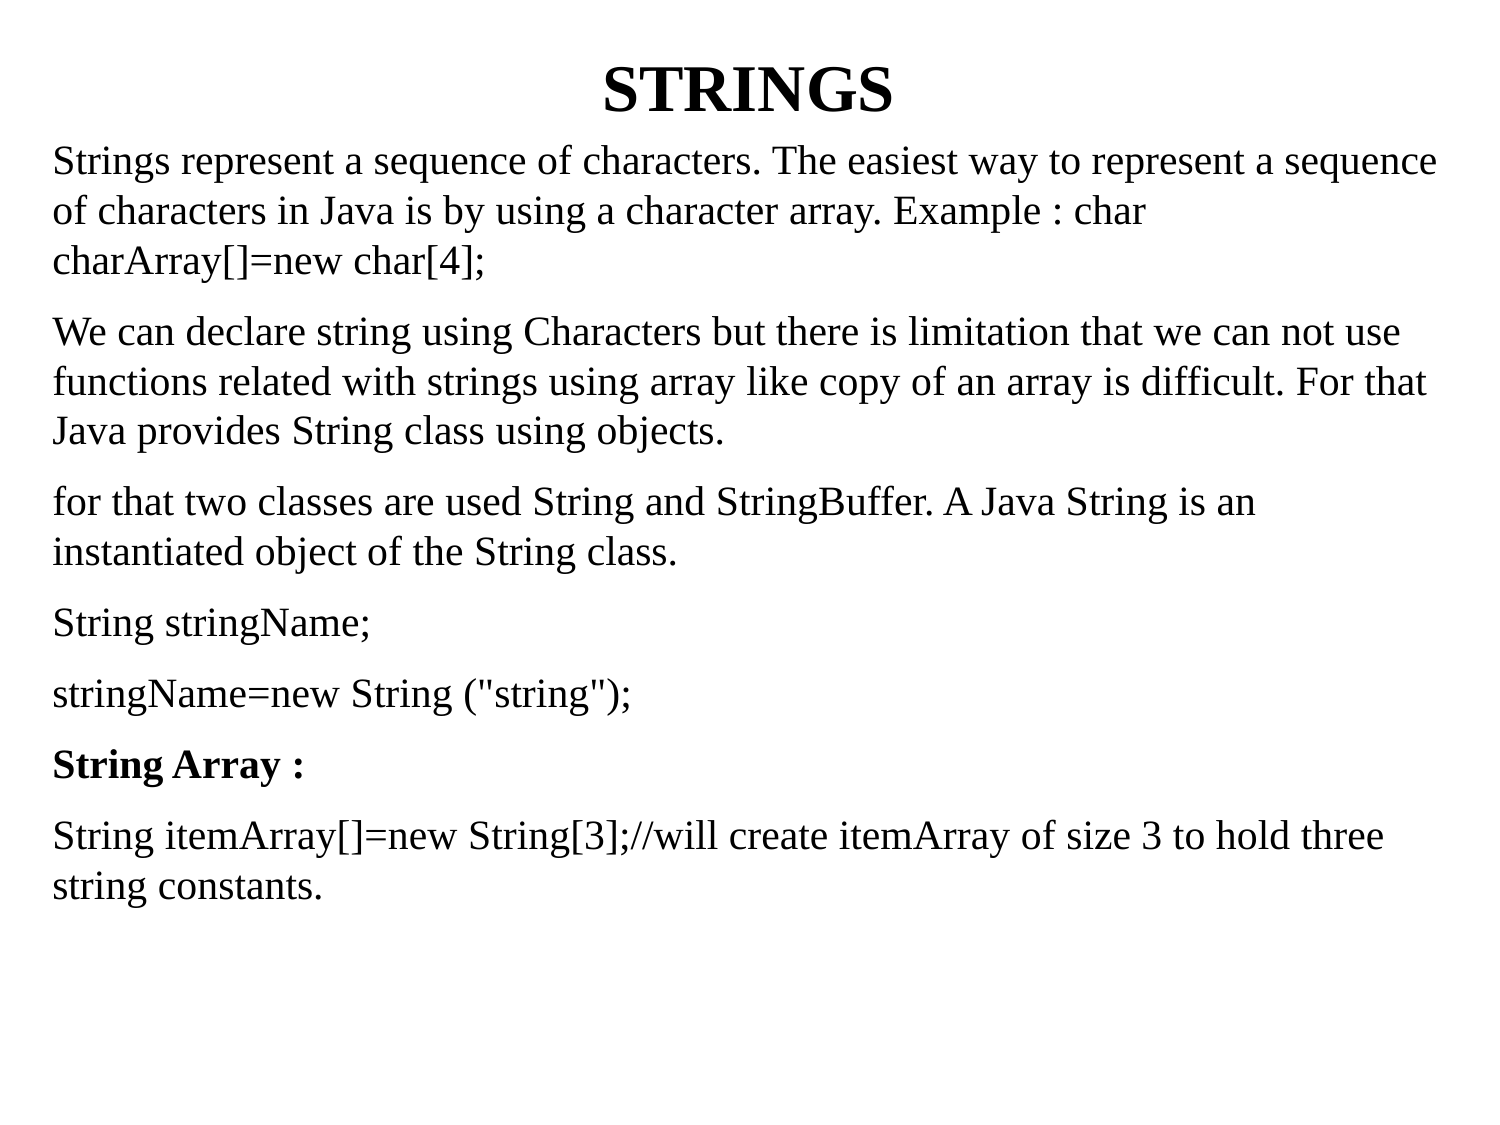

STRINGS
Strings represent a sequence of characters. The easiest way to represent a sequence of characters in Java is by using a character array. Example : char charArray[]=new char[4];
We can declare string using Characters but there is limitation that we can not use functions related with strings using array like copy of an array is difficult. For that Java provides String class using objects.
for that two classes are used String and StringBuffer. A Java String is an instantiated object of the String class.
String stringName;
stringName=new String ("string");
String Array :
String itemArray[]=new String[3];//will create itemArray of size 3 to hold three string constants.